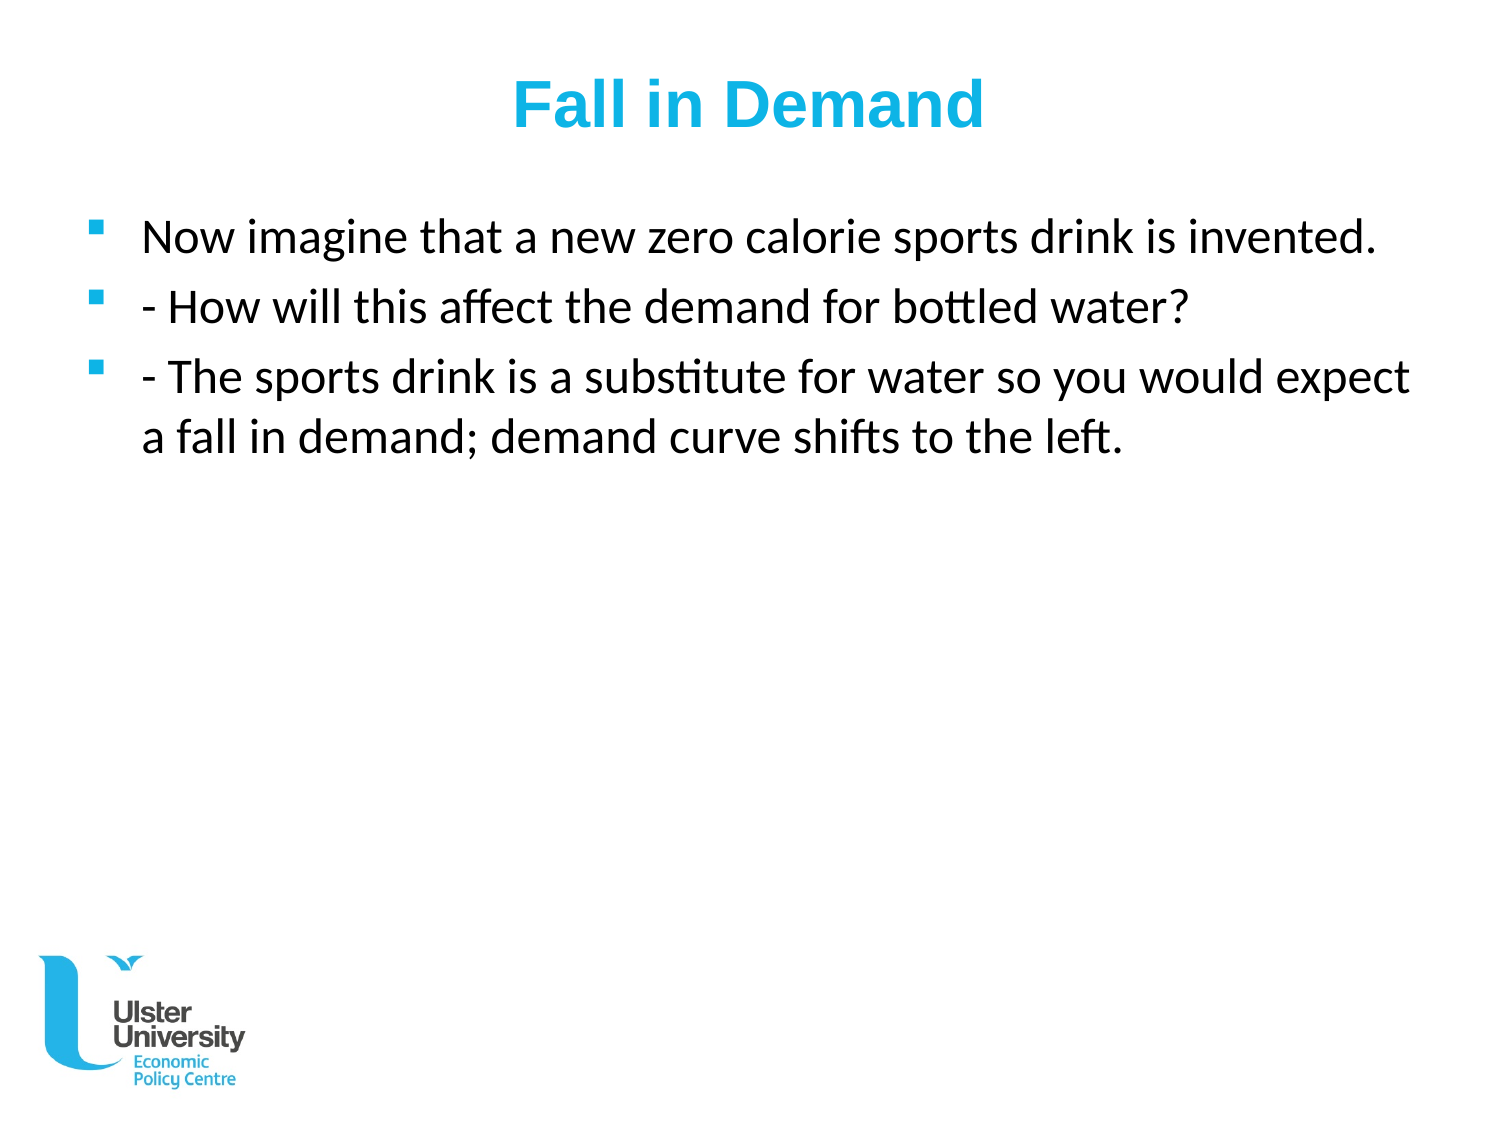

# Fall in Demand
Now imagine that a new zero calorie sports drink is invented.
- How will this affect the demand for bottled water?
- The sports drink is a substitute for water so you would expect a fall in demand; demand curve shifts to the left.